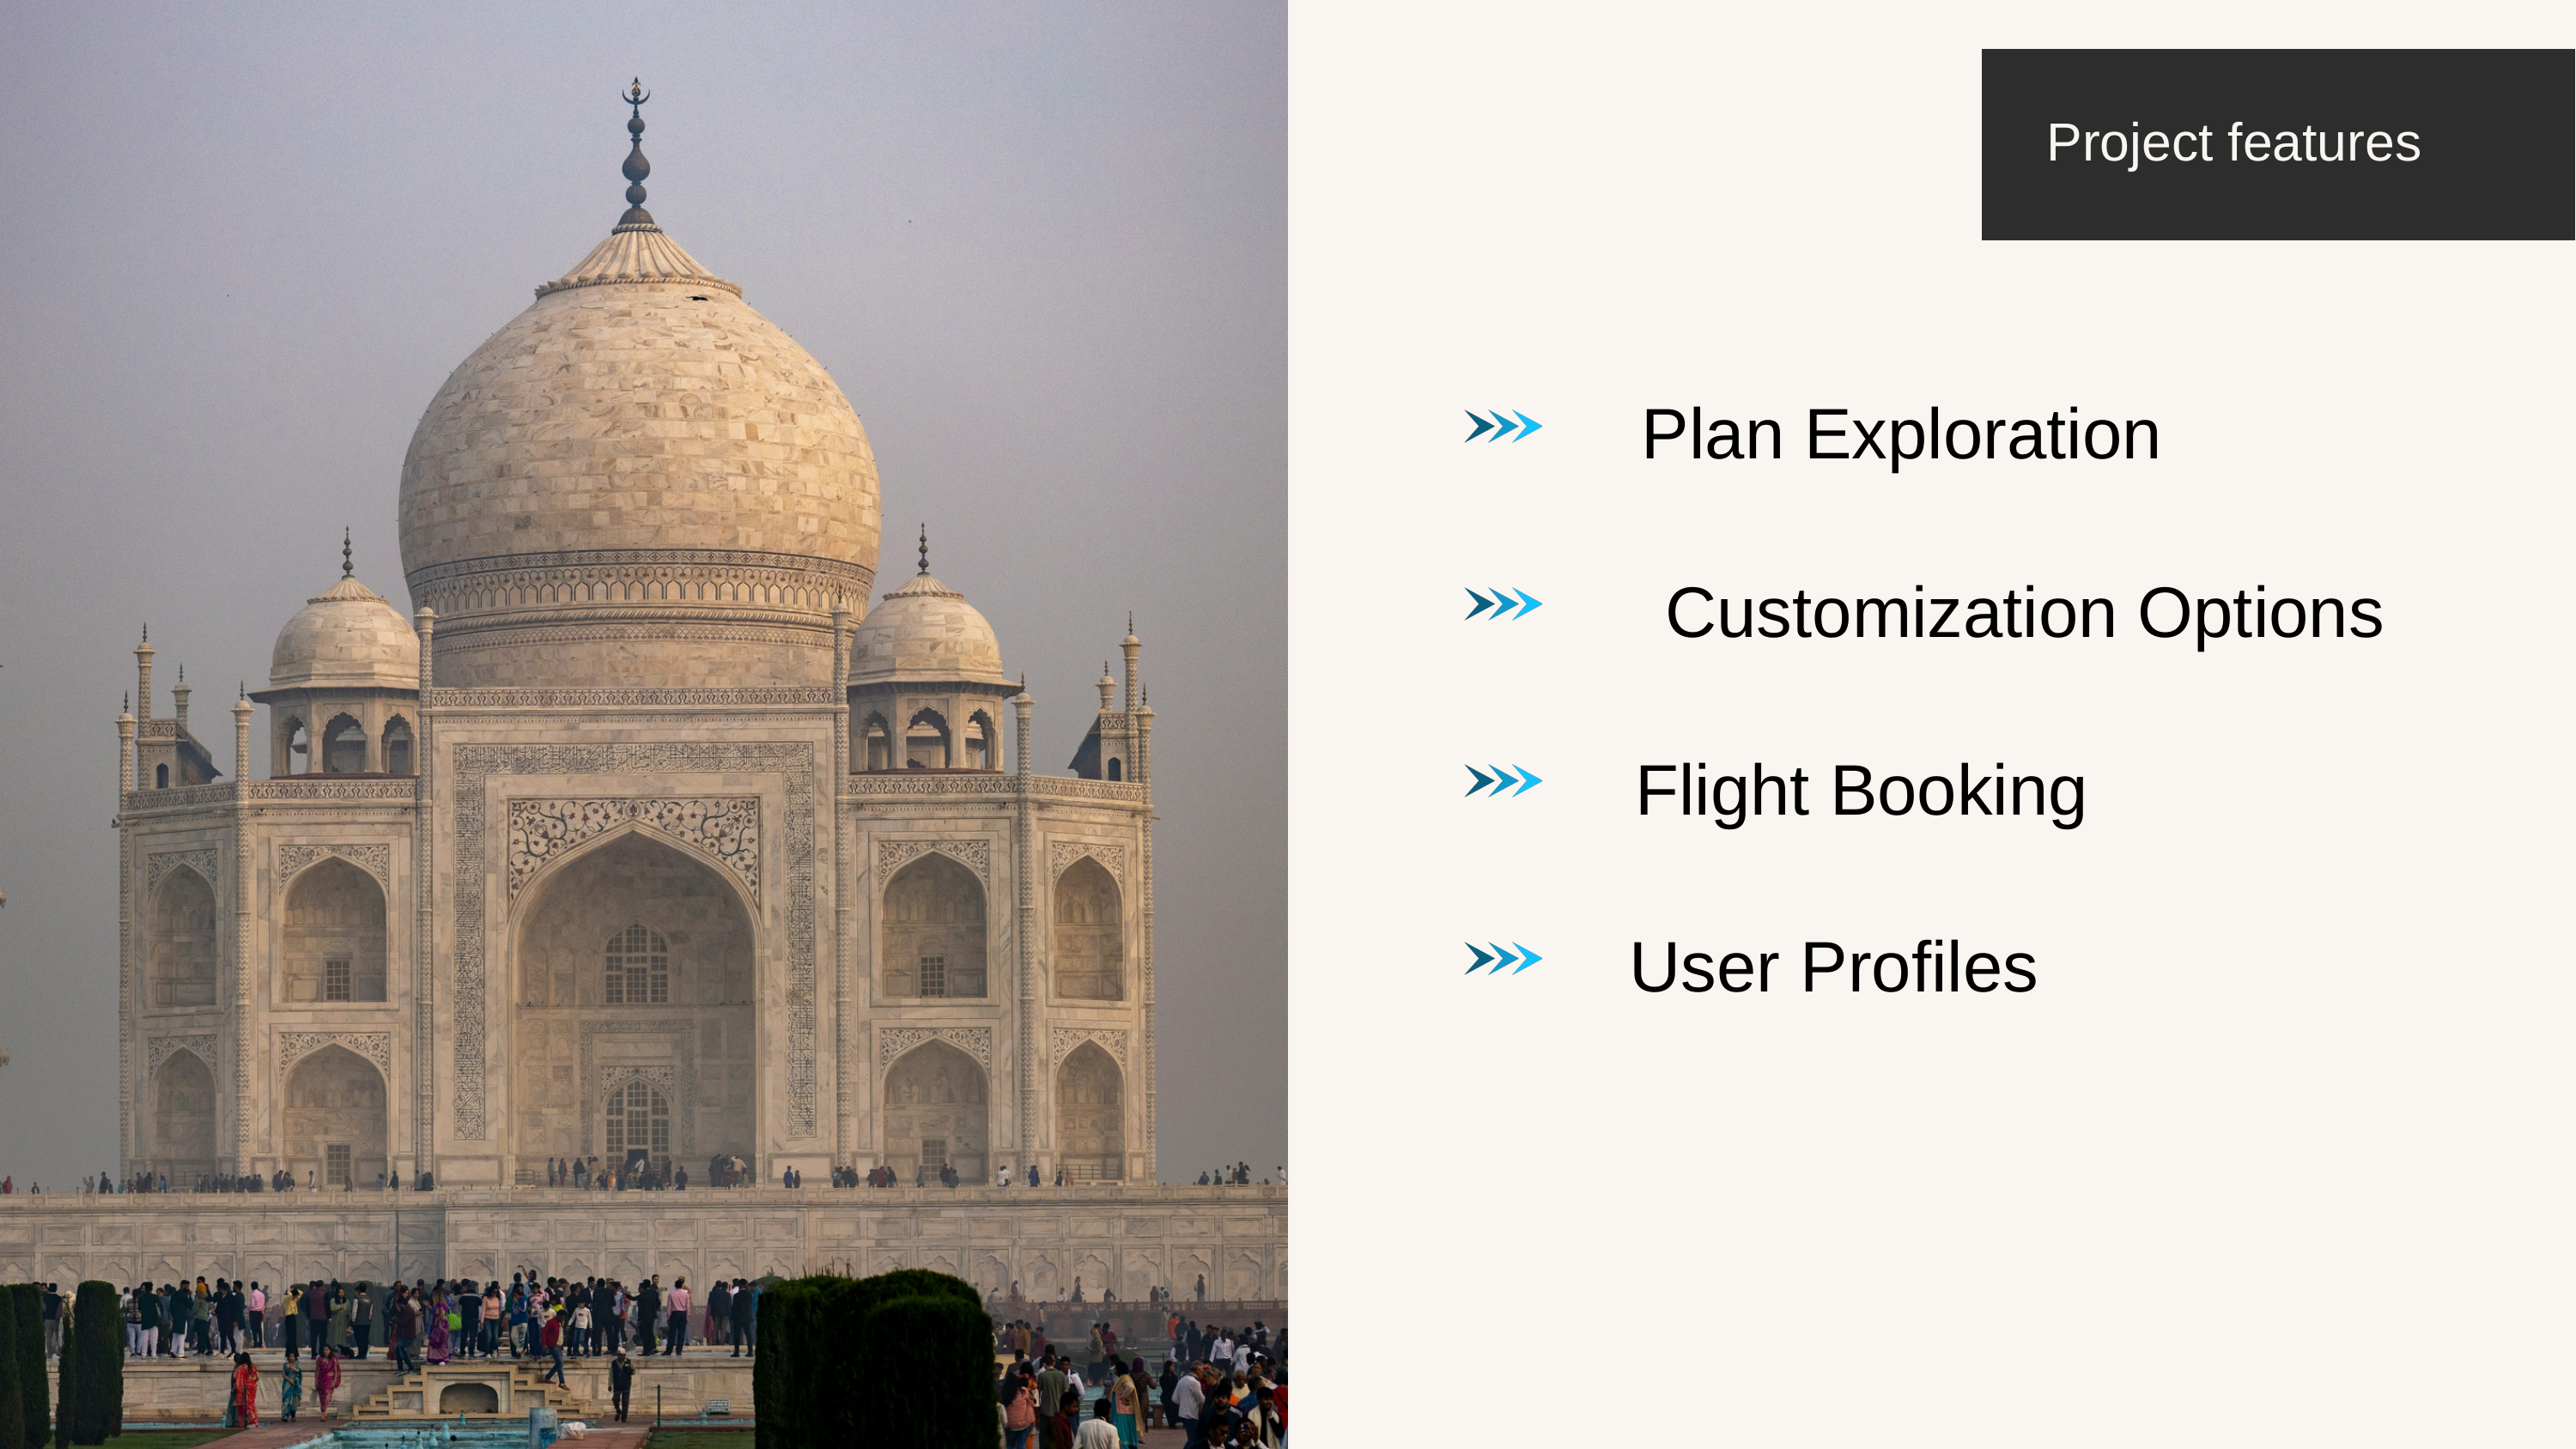

Project features
Plan Exploration

Customization Options

Flight Booking

User Profiles